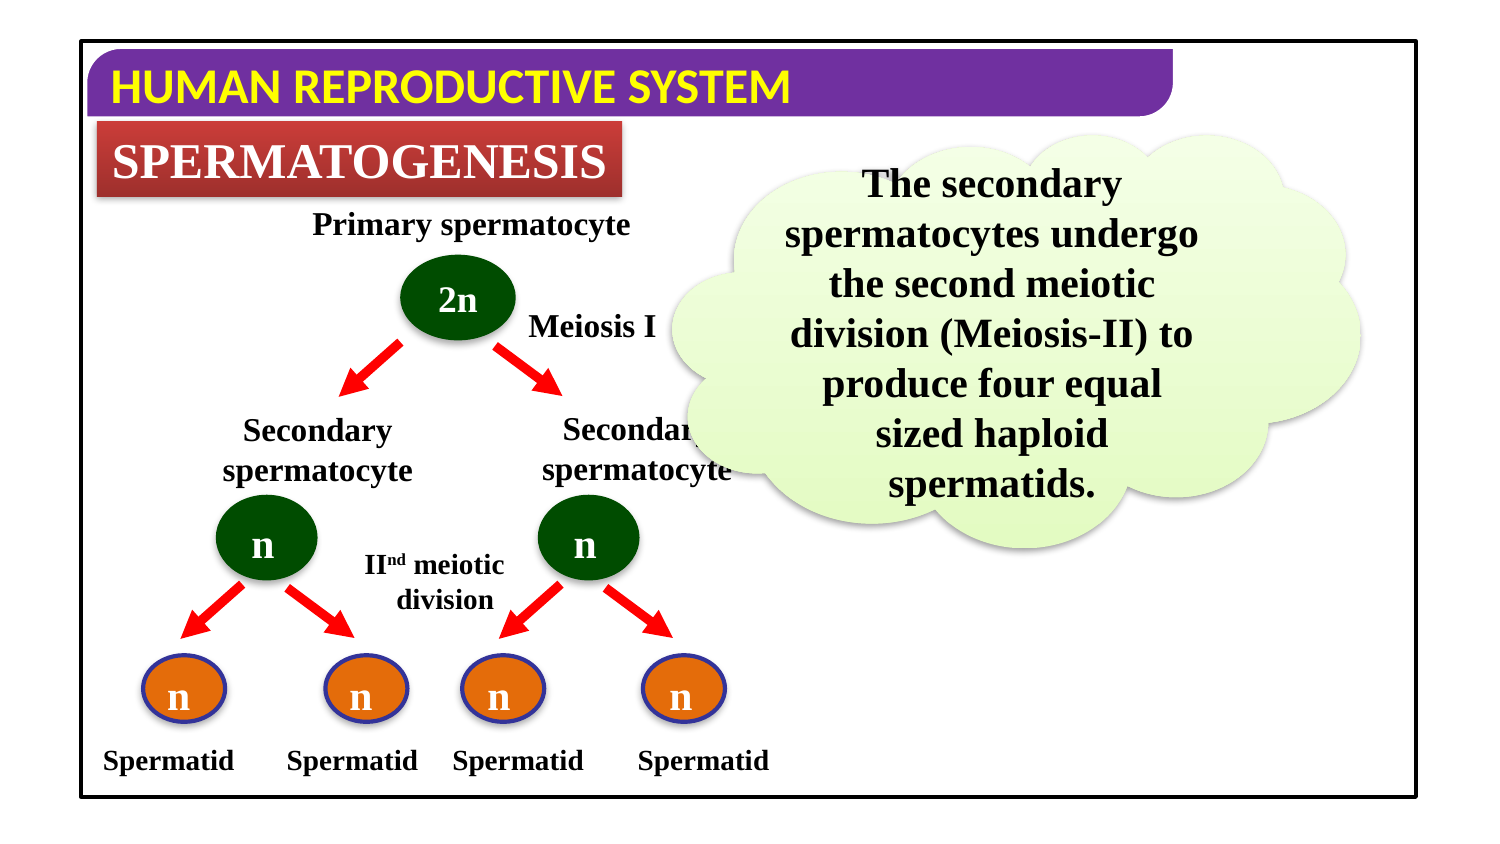

SPERMATOGENESIS
The secondary spermatocytes undergo the second meiotic division (Meiosis-II) to produce four equal sized haploid spermatids.
Primary spermatocyte
2n
Meiosis I
Secondary spermatocyte
Secondary spermatocyte

n

n
IInd meiotic
  division

n

n

n

n
Spermatid
Spermatid
Spermatid
Spermatid